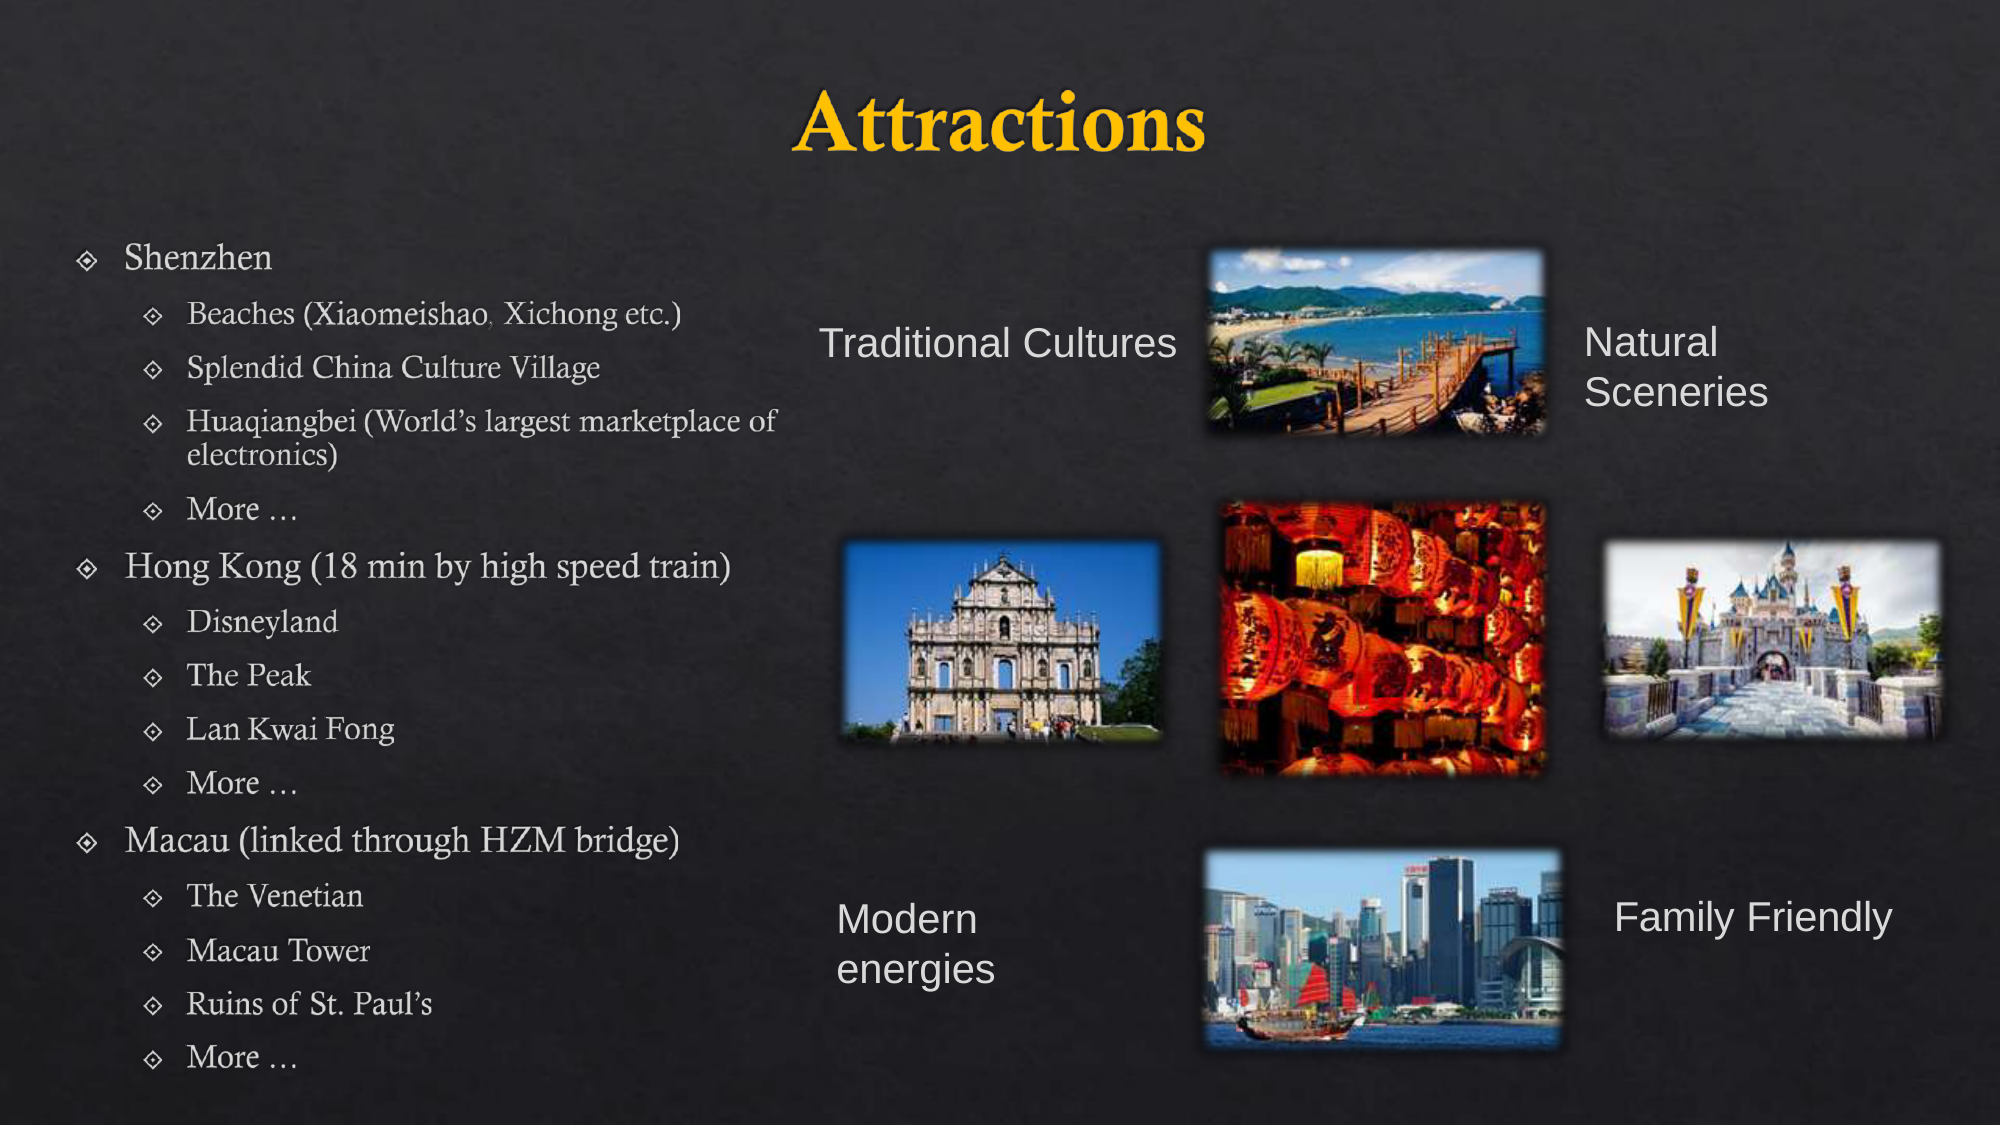

# Natural Sceneries
Traditional Cultures

Family Friendly

Modern energies